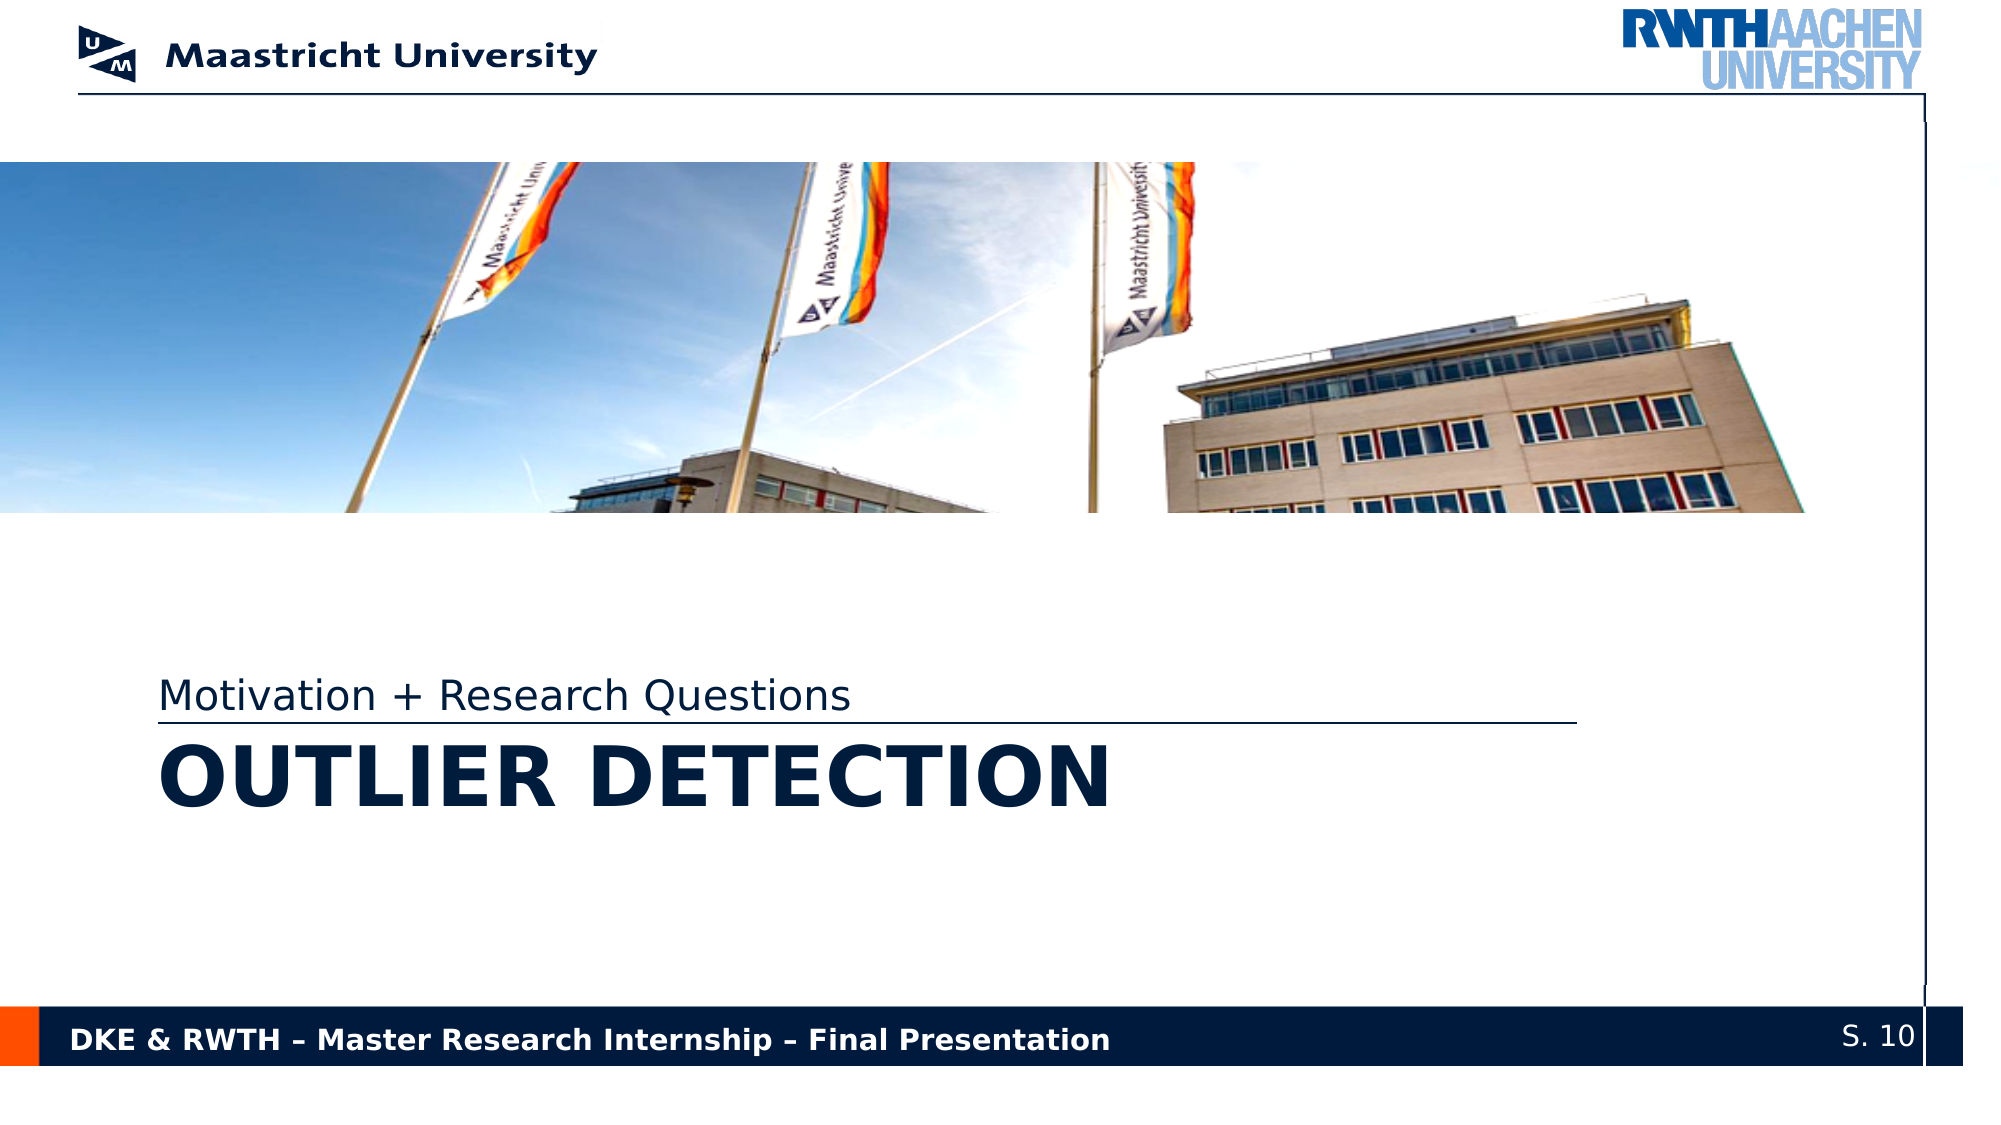

Motivation + Research Questions
# Outlier Detection